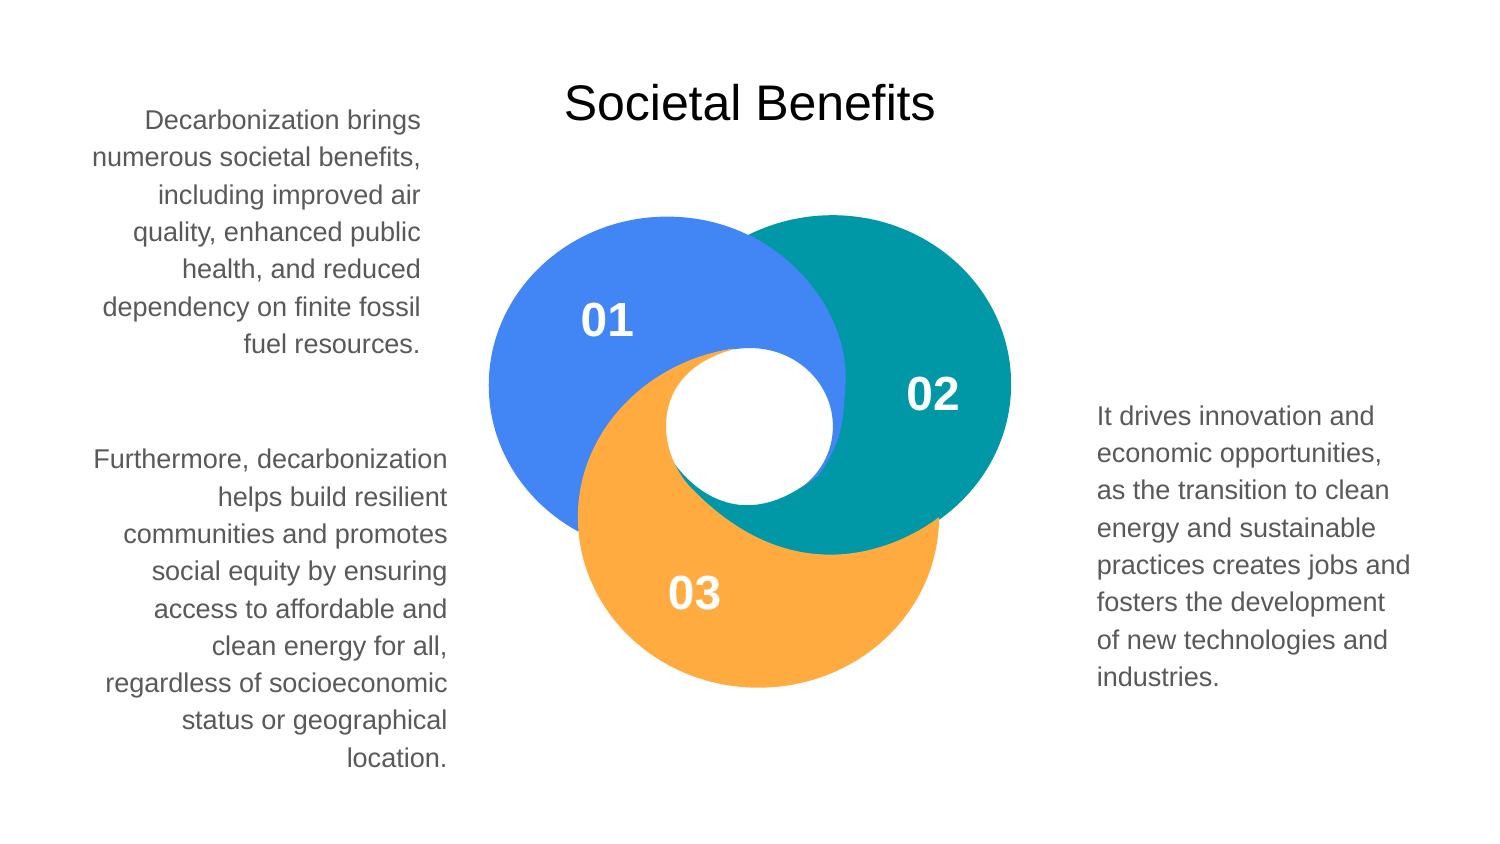

# Societal Benefits
Decarbonization brings numerous societal benefits, including improved air quality, enhanced public health, and reduced dependency on finite fossil fuel resources.
It drives innovation and economic opportunities, as the transition to clean energy and sustainable practices creates jobs and fosters the development of new technologies and industries.
Furthermore, decarbonization helps build resilient communities and promotes social equity by ensuring access to affordable and clean energy for all, regardless of socioeconomic status or geographical location.